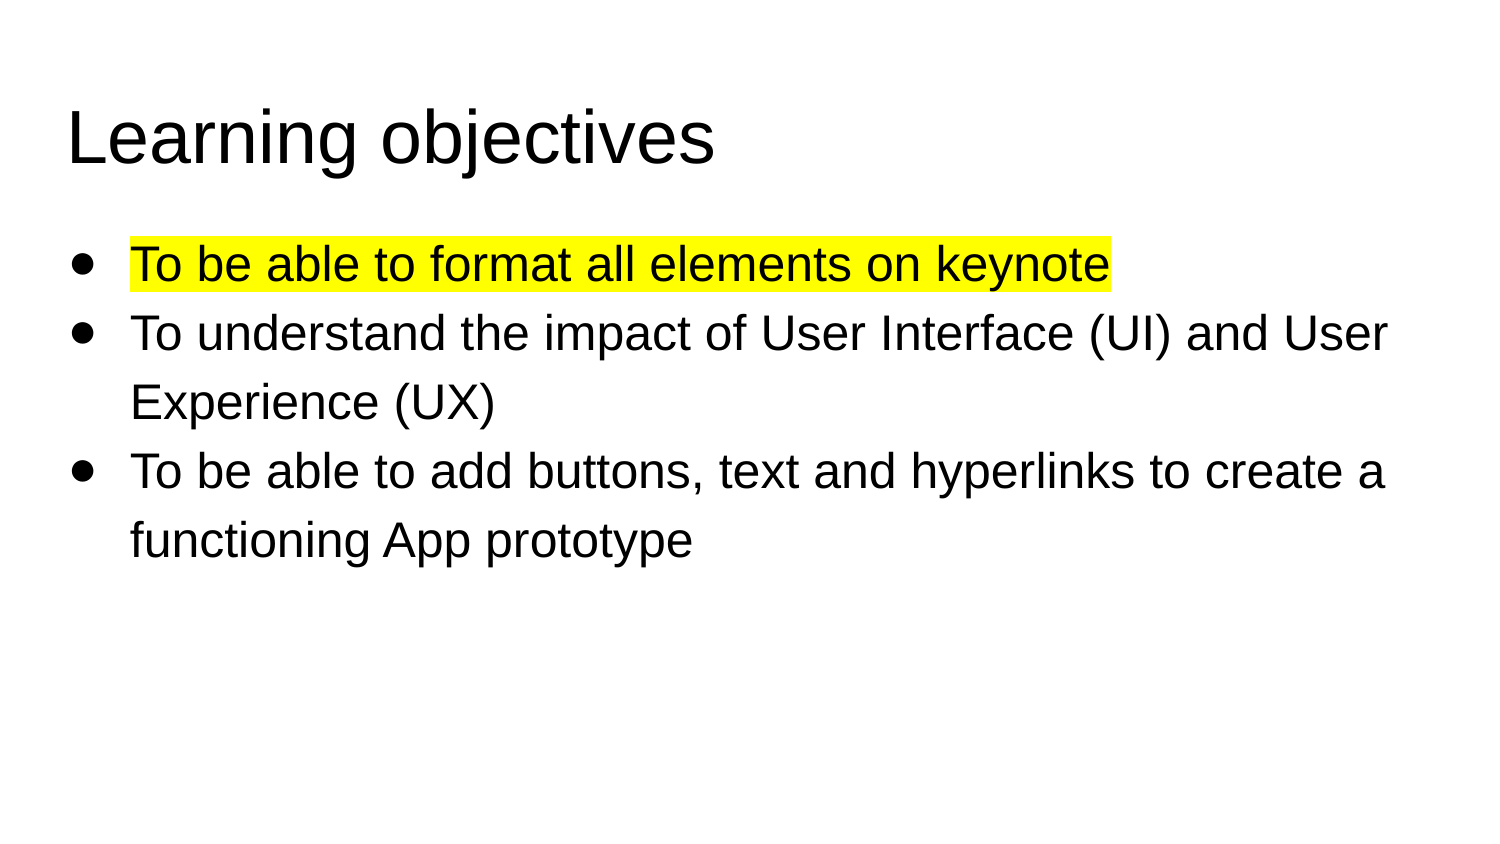

# Learning objectives

To be able to format all elements on keynote
To understand the impact of User Interface (UI) and User Experience (UX)
To be able to add buttons, text and hyperlinks to create a functioning App prototype